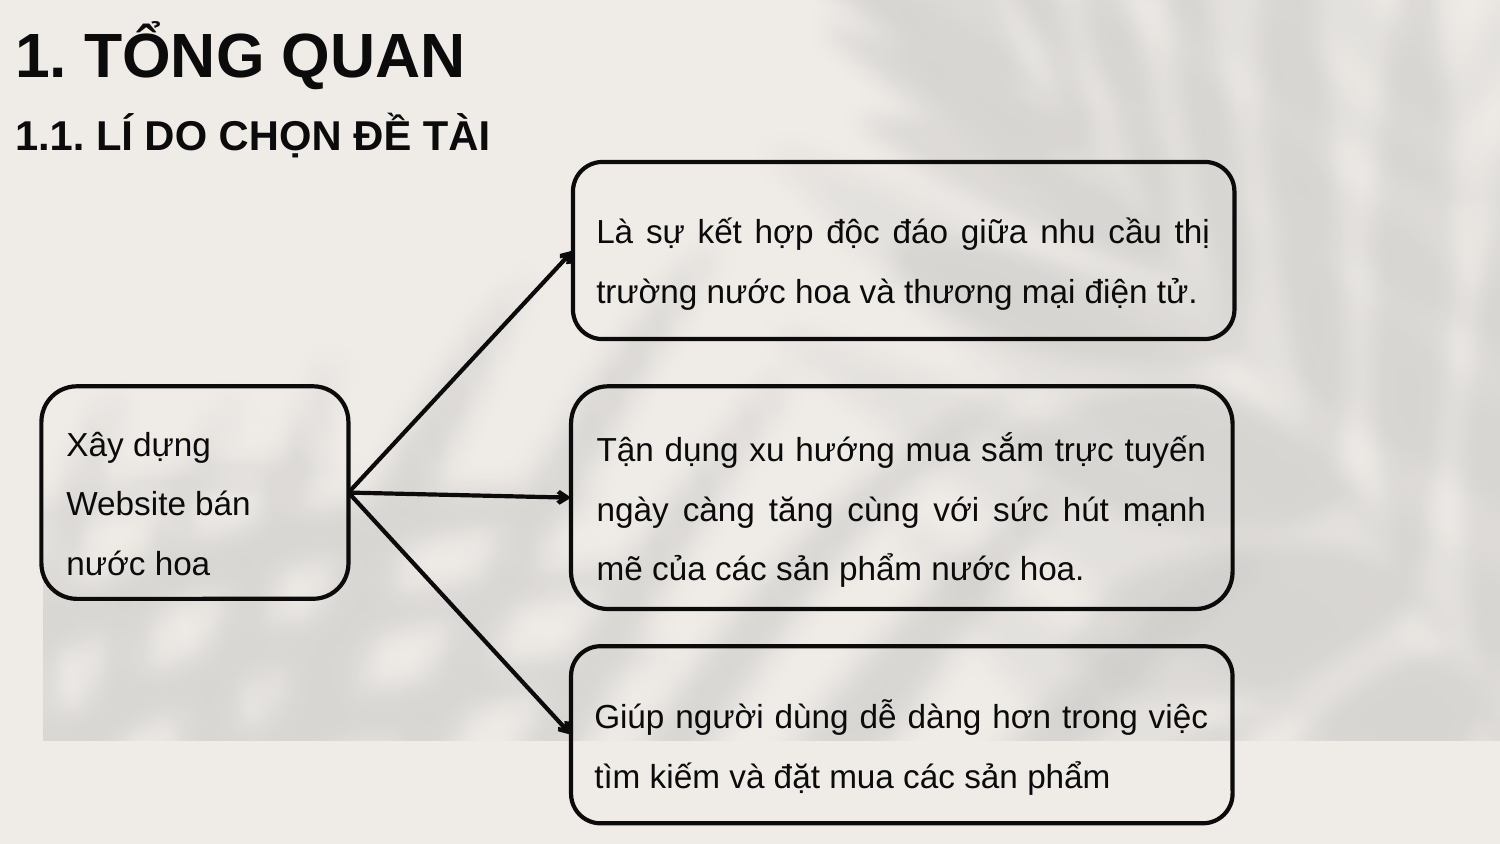

# 1. TỔNG QUAN
1.1. LÍ DO CHỌN ĐỀ TÀI
Là sự kết hợp độc đáo giữa nhu cầu thị trường nước hoa và thương mại điện tử.
Xây dựng
Website bán
nước hoa
Tận dụng xu hướng mua sắm trực tuyến ngày càng tăng cùng với sức hút mạnh mẽ của các sản phẩm nước hoa.
Giúp người dùng dễ dàng hơn trong việc tìm kiếm và đặt mua các sản phẩm